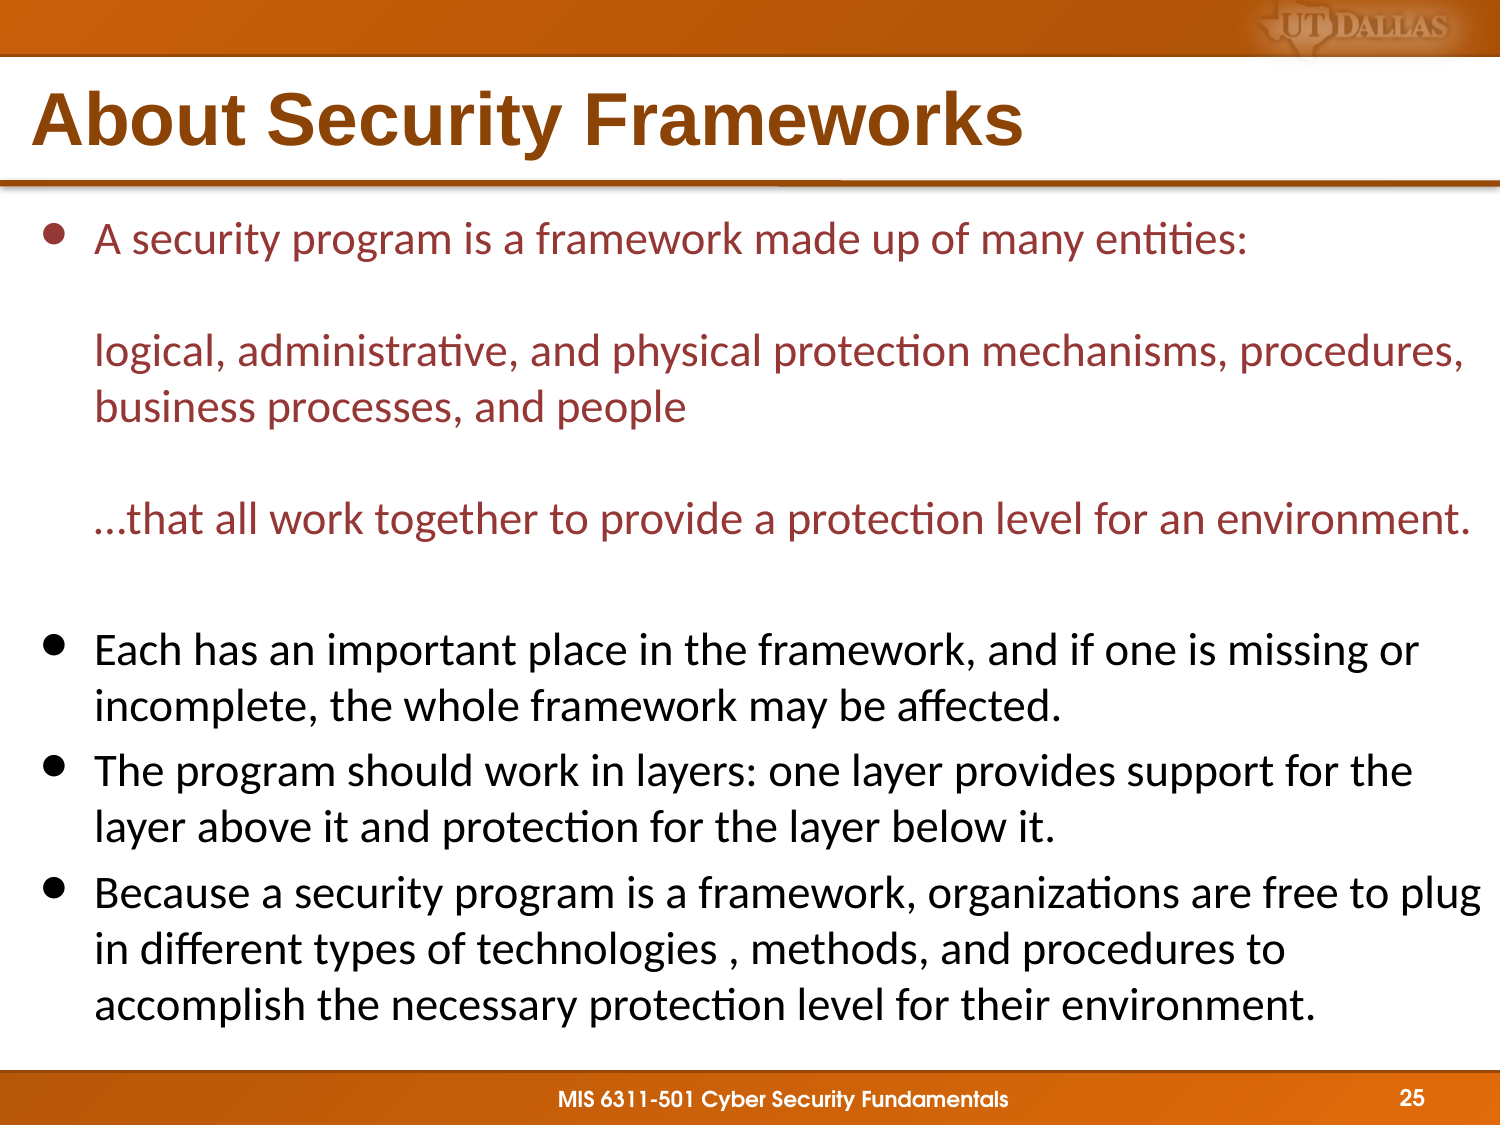

# About Security Frameworks
A security program is a framework made up of many entities:
logical, administrative, and physical protection mechanisms, procedures, business processes, and people
…that all work together to provide a protection level for an environment.

Each has an important place in the framework, and if one is missing or incomplete, the whole framework may be affected.
The program should work in layers: one layer provides support for the layer above it and protection for the layer below it.
Because a security program is a framework, organizations are free to plug in different types of technologies , methods, and procedures to accomplish the necessary protection level for their environment.
25